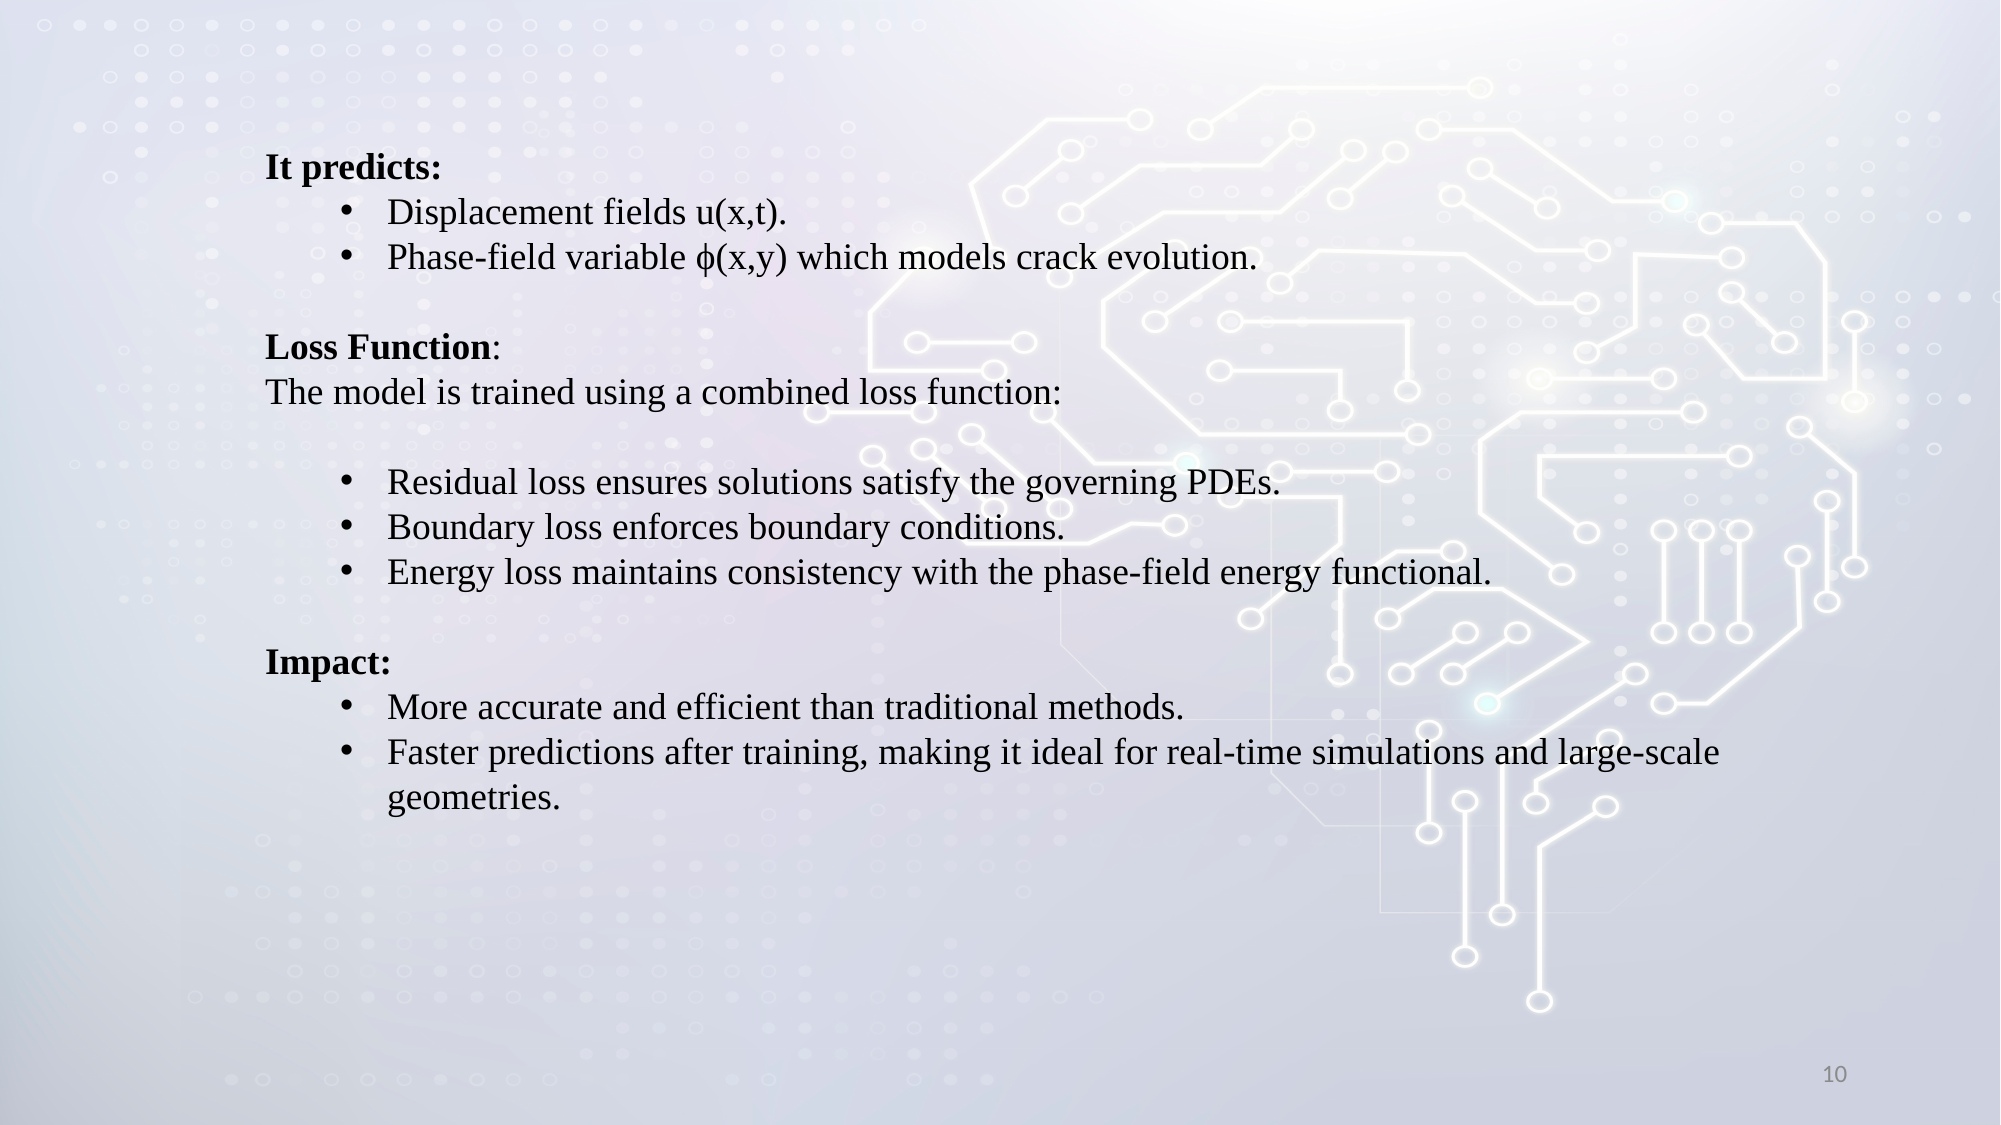

It predicts:
Displacement fields u(x,t).
Phase-field variable ϕ(x,y) which models crack evolution.

Loss Function:
The model is trained using a combined loss function:

Residual loss ensures solutions satisfy the governing PDEs.
Boundary loss enforces boundary conditions.
Energy loss maintains consistency with the phase-field energy functional.

Impact:
More accurate and efficient than traditional methods.
Faster predictions after training, making it ideal for real-time simulations and large-scale geometries.

10